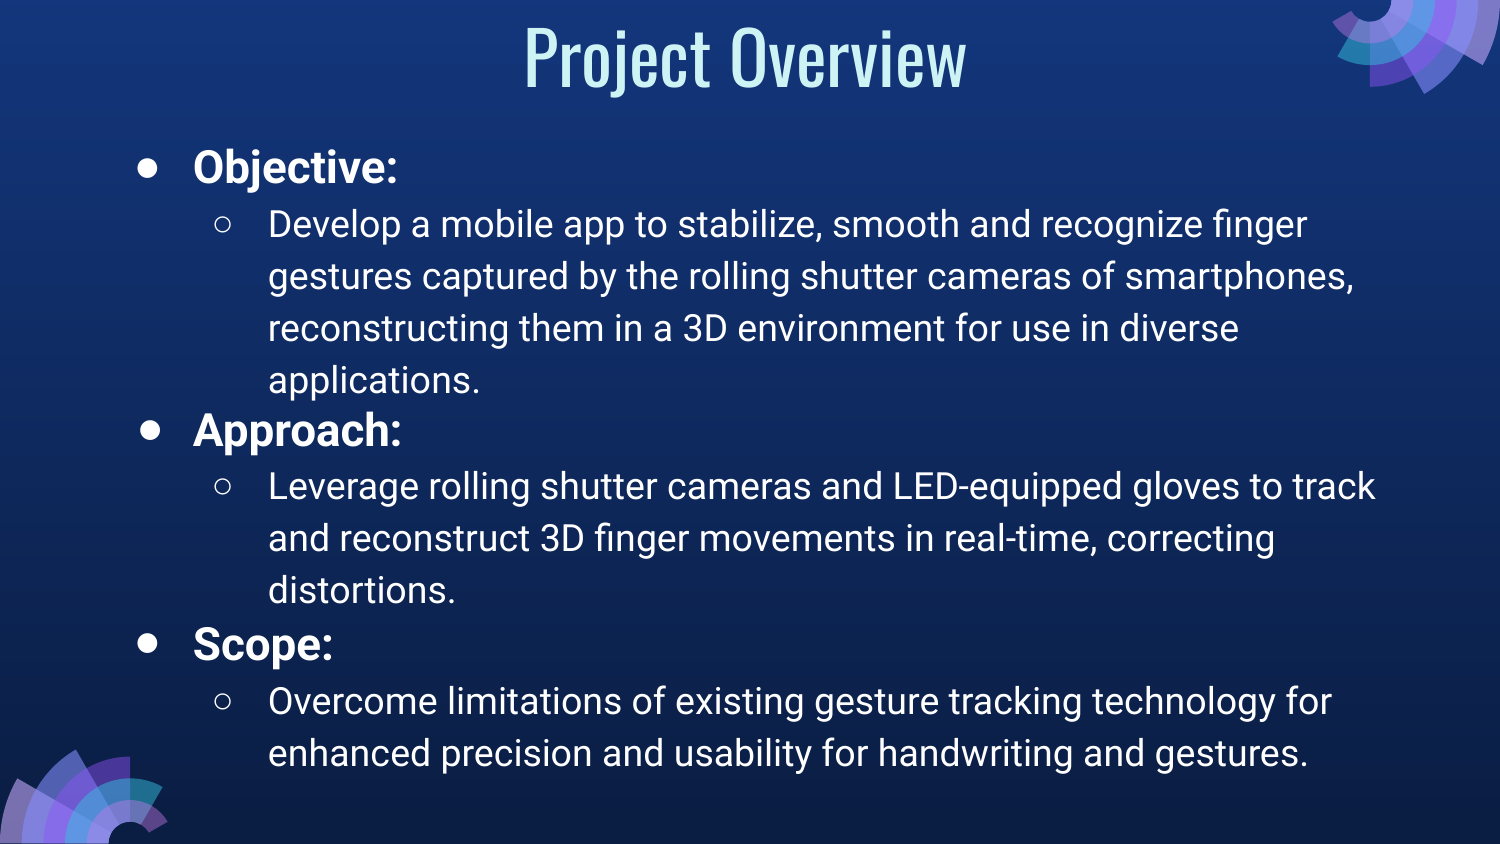

# Project Overview
Objective:
Develop a mobile app to stabilize, smooth and recognize finger gestures captured by the rolling shutter cameras of smartphones, reconstructing them in a 3D environment for use in diverse applications.
Approach:
Leverage rolling shutter cameras and LED-equipped gloves to track and reconstruct 3D finger movements in real-time, correcting distortions.
Scope:
Overcome limitations of existing gesture tracking technology for enhanced precision and usability for handwriting and gestures.